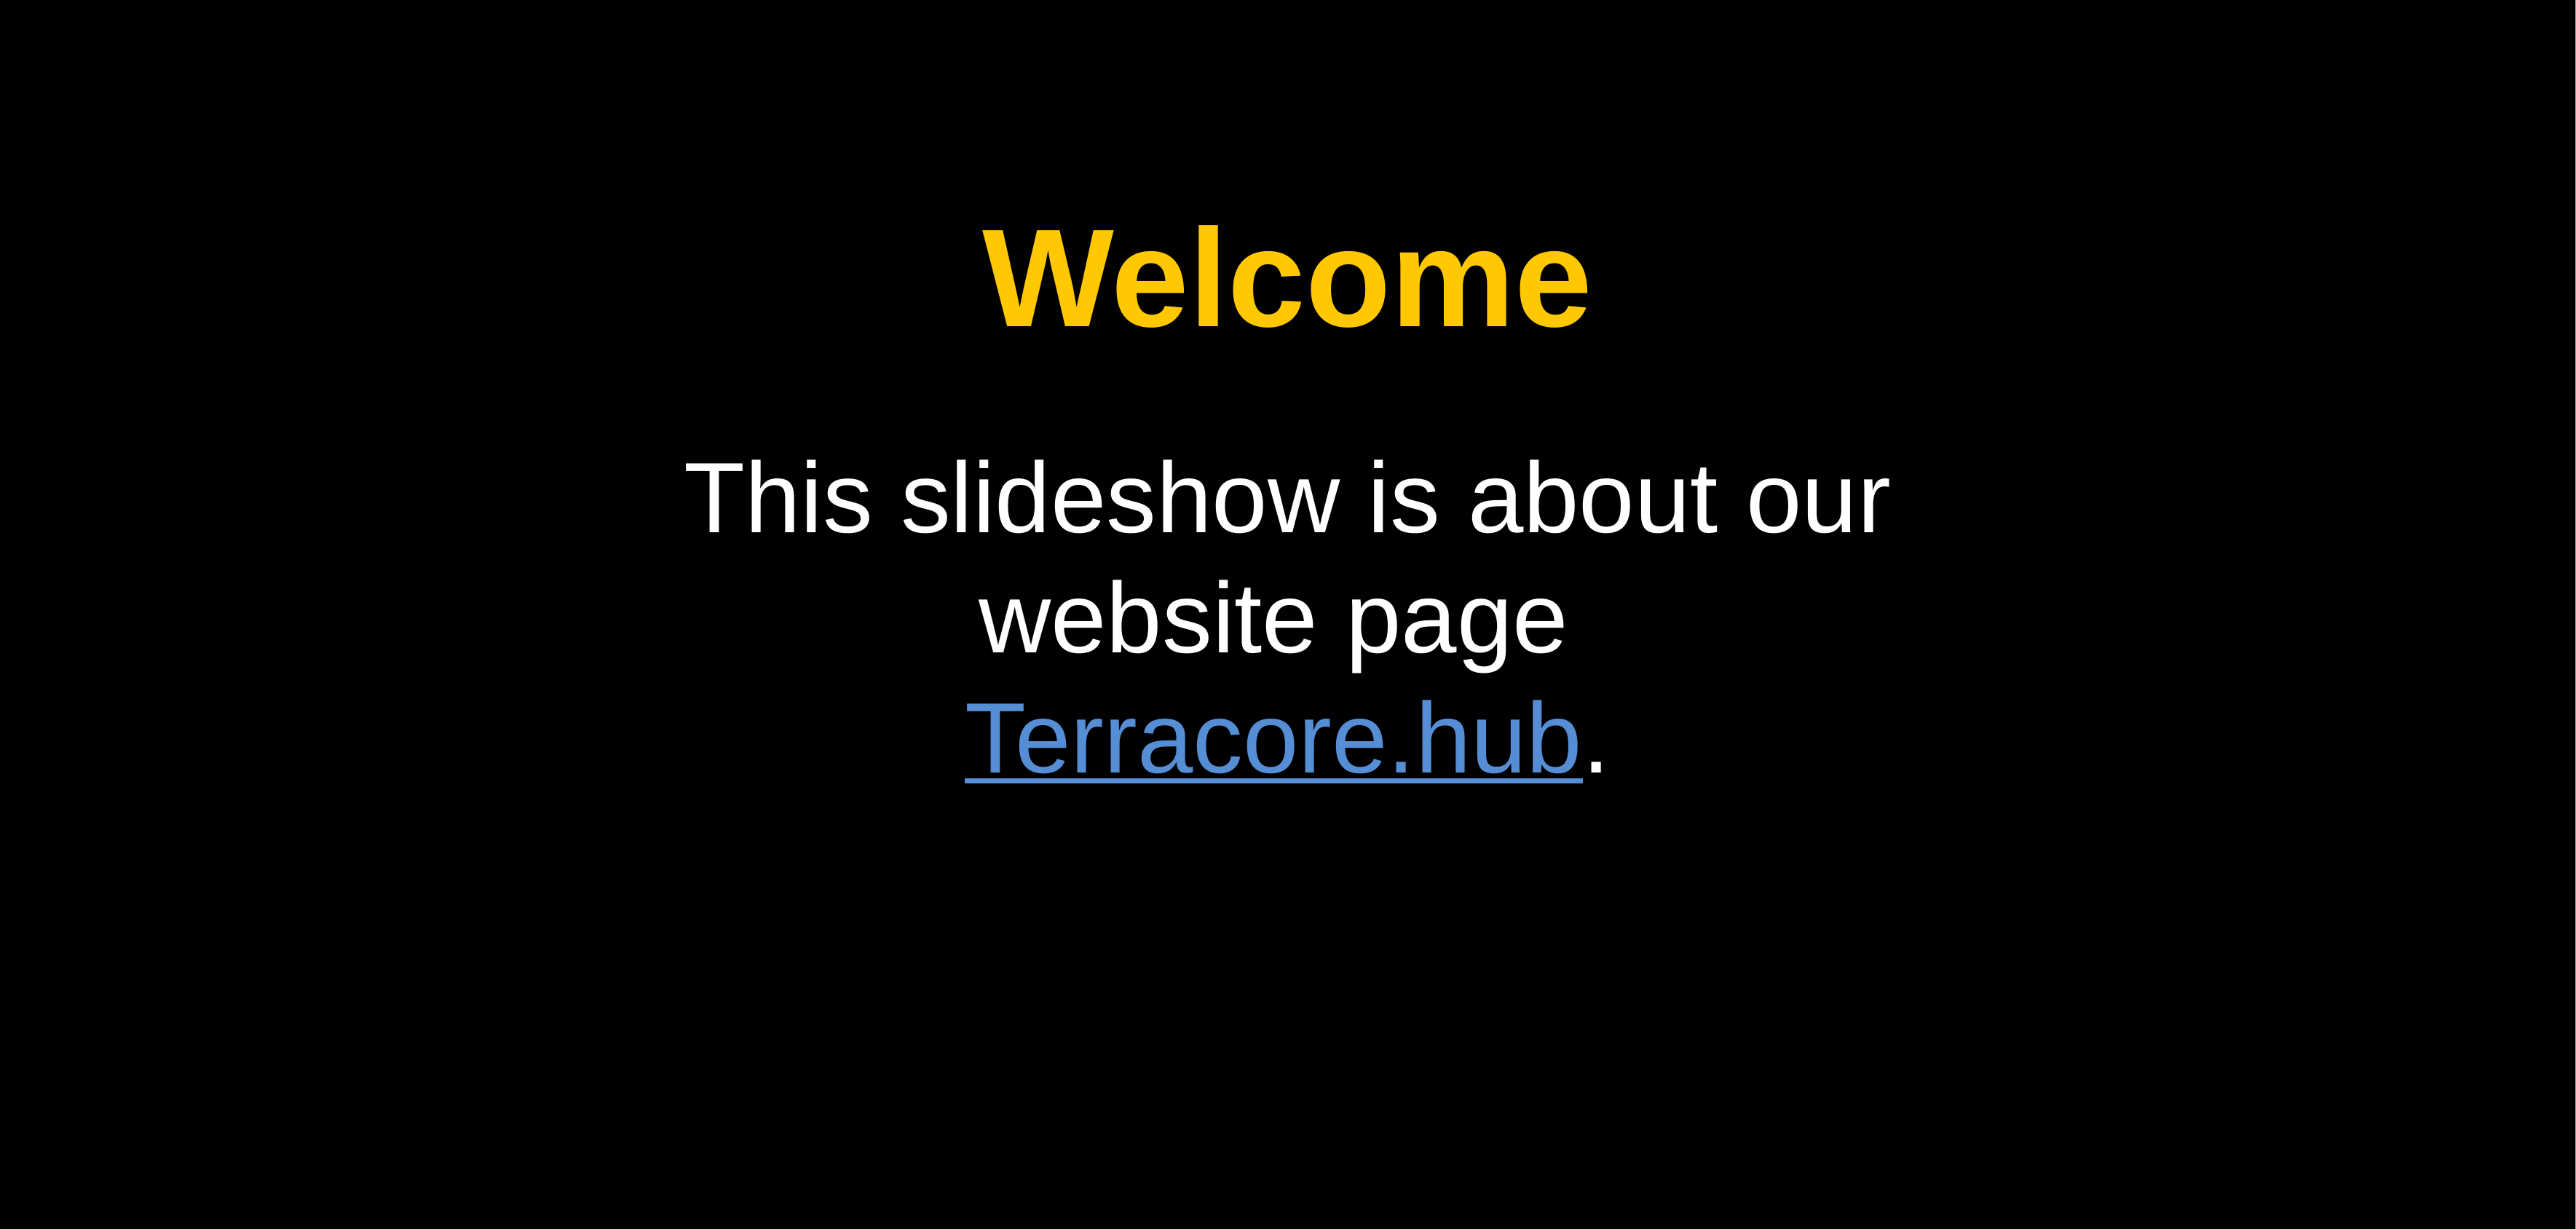

Welcome
This slideshow is about our website page Terracore.hub.